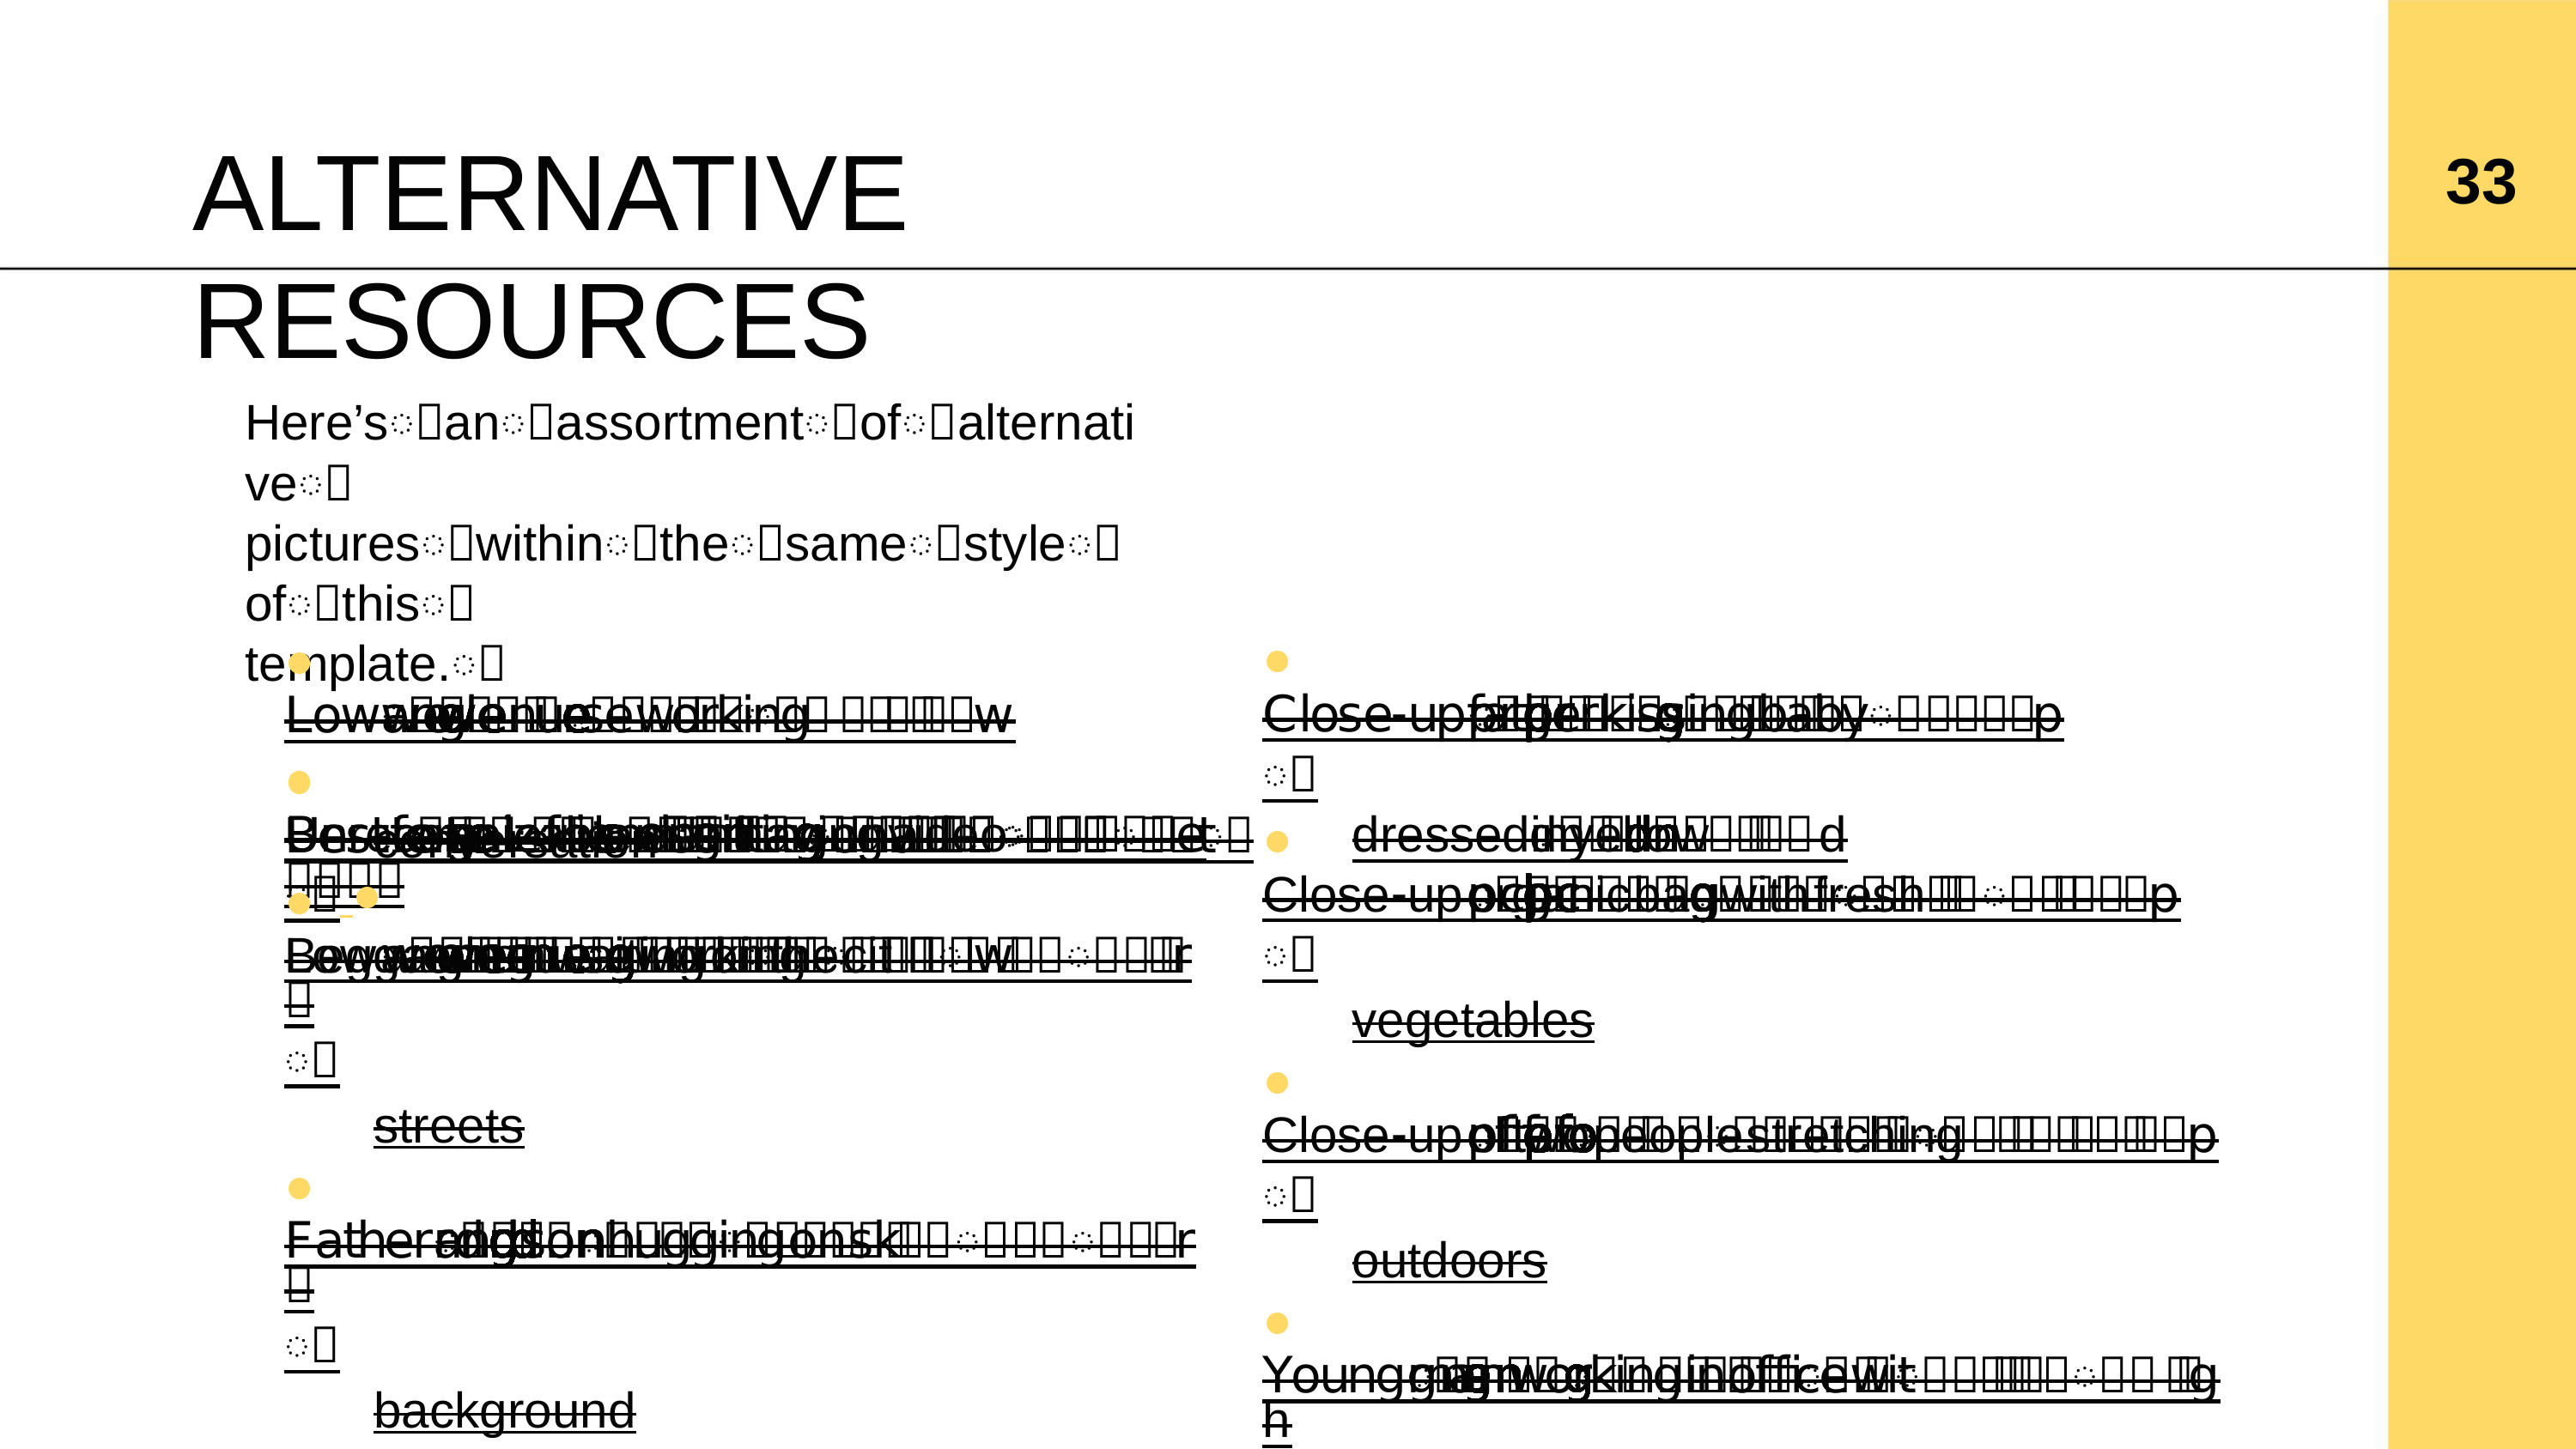

ALTERNATIVE RESOURCES
33
Here’sꢀanꢀassortmentꢀofꢀalternativeꢀ
picturesꢀwithinꢀtheꢀsameꢀstyleꢀofꢀthisꢀ
template.ꢀ
● Close-upꢀfatherꢀkissingꢀbabyꢀ
dressedꢀinꢀyellow
● Lowꢀangleꢀnurseꢀworking
● Bestꢀfemaleꢀfriendsꢀsittingꢀonꢀaꢀhill
● Unrecognizableꢀmanꢀhavingꢀvideoꢀ ● Lowꢀangleꢀnurseꢀworking
● Close-upꢀorganicꢀbagꢀwithꢀfreshꢀ
vegetables
● Close-upꢀofꢀtwoꢀpeopleꢀstretchingꢀ
outdoors
● Youngꢀmanꢀworkingꢀinꢀofficeꢀwithꢀ
colleague
conversation
● Beggarꢀmanꢀwaitingꢀonꢀtheꢀcityꢀ
streets
● Fatherꢀandꢀsonꢀhuggingꢀonꢀskyꢀ
background
● Seniorꢀmanꢀtalkingꢀtoꢀhisꢀchildrenꢀ
throughꢀaꢀtablet